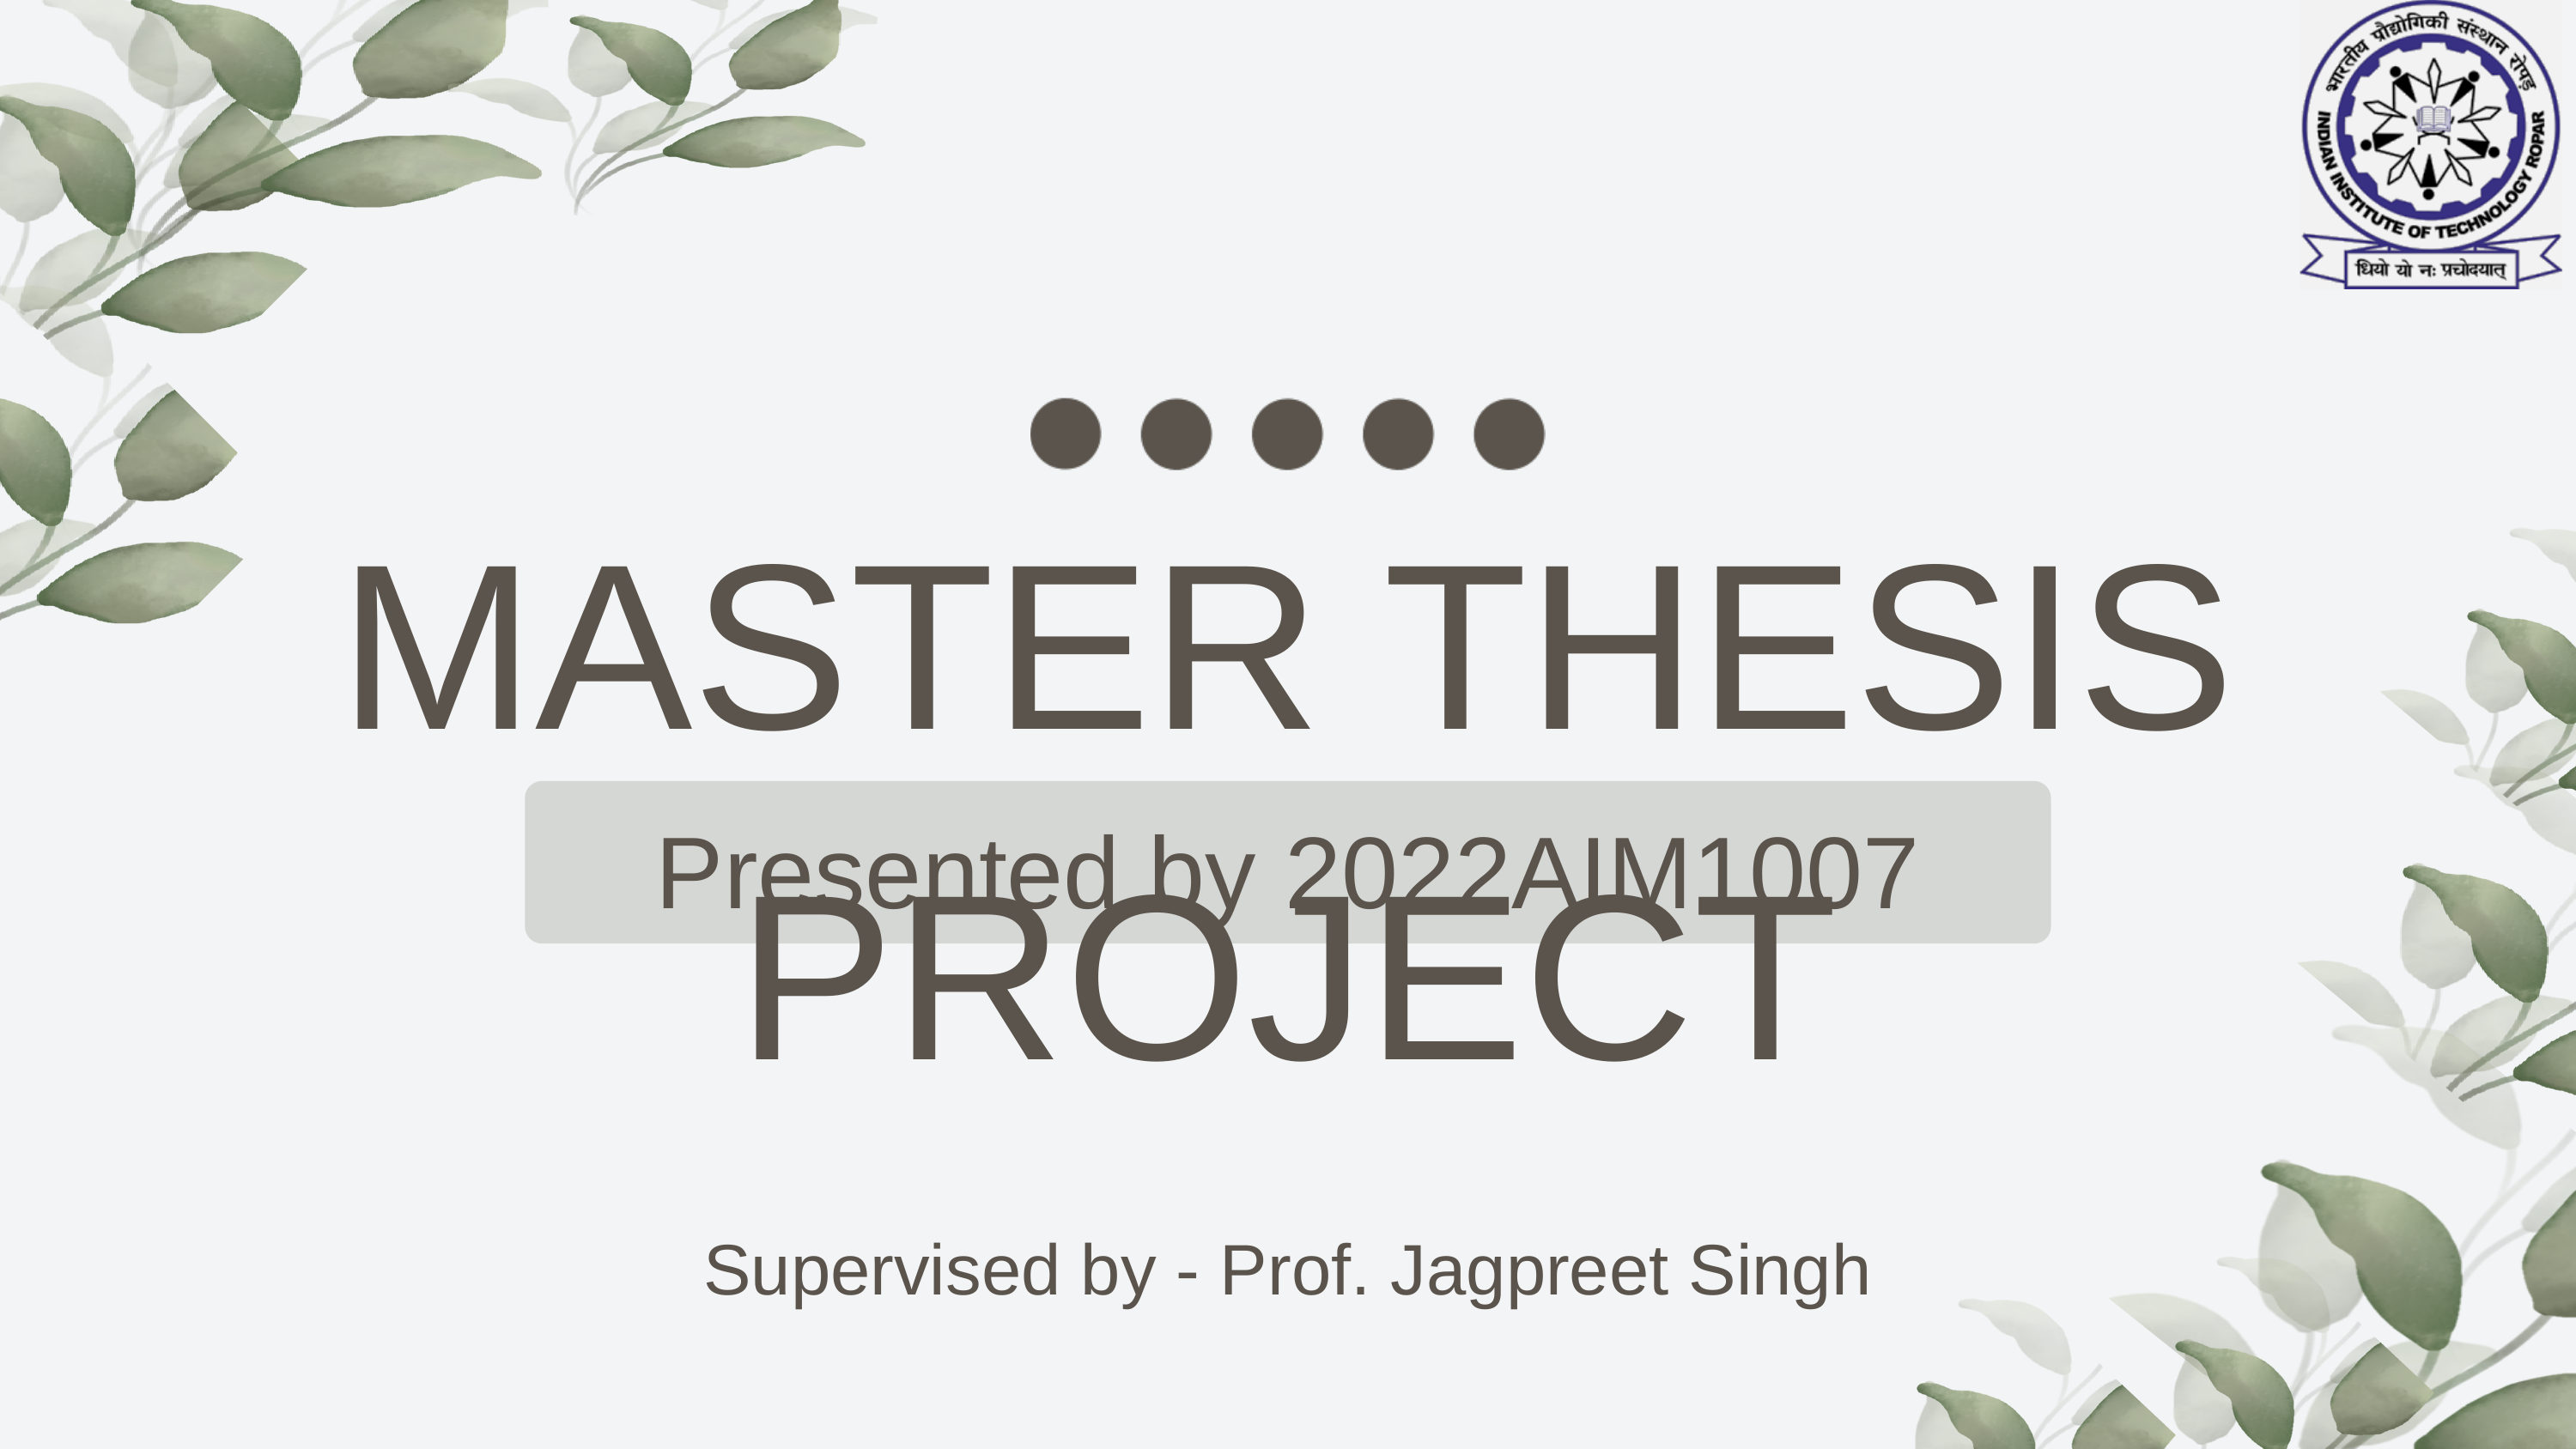

MASTER THESIS PROJECT

Presented by 2022AIM1007

Supervised by - Prof. Jagpreet Singh